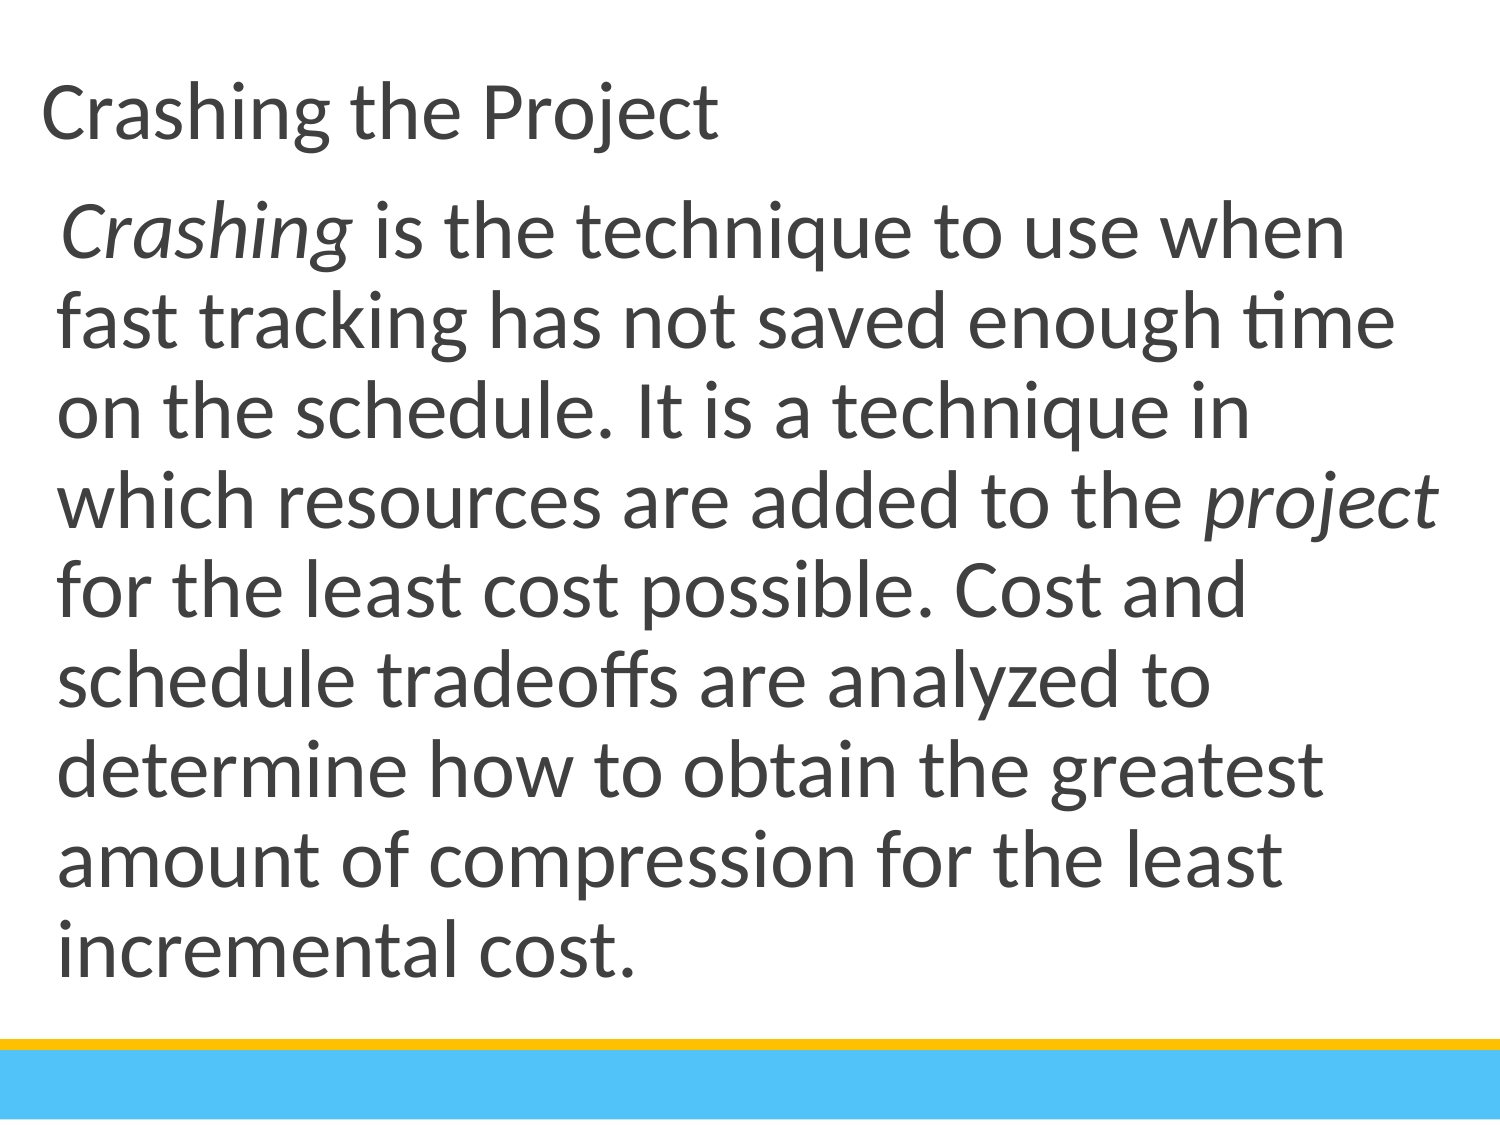

Crashing the Project
Crashing is the technique to use when fast tracking has not saved enough time on the schedule. It is a technique in which resources are added to the project for the least cost possible. Cost and schedule tradeoffs are analyzed to determine how to obtain the greatest amount of compression for the least incremental cost.